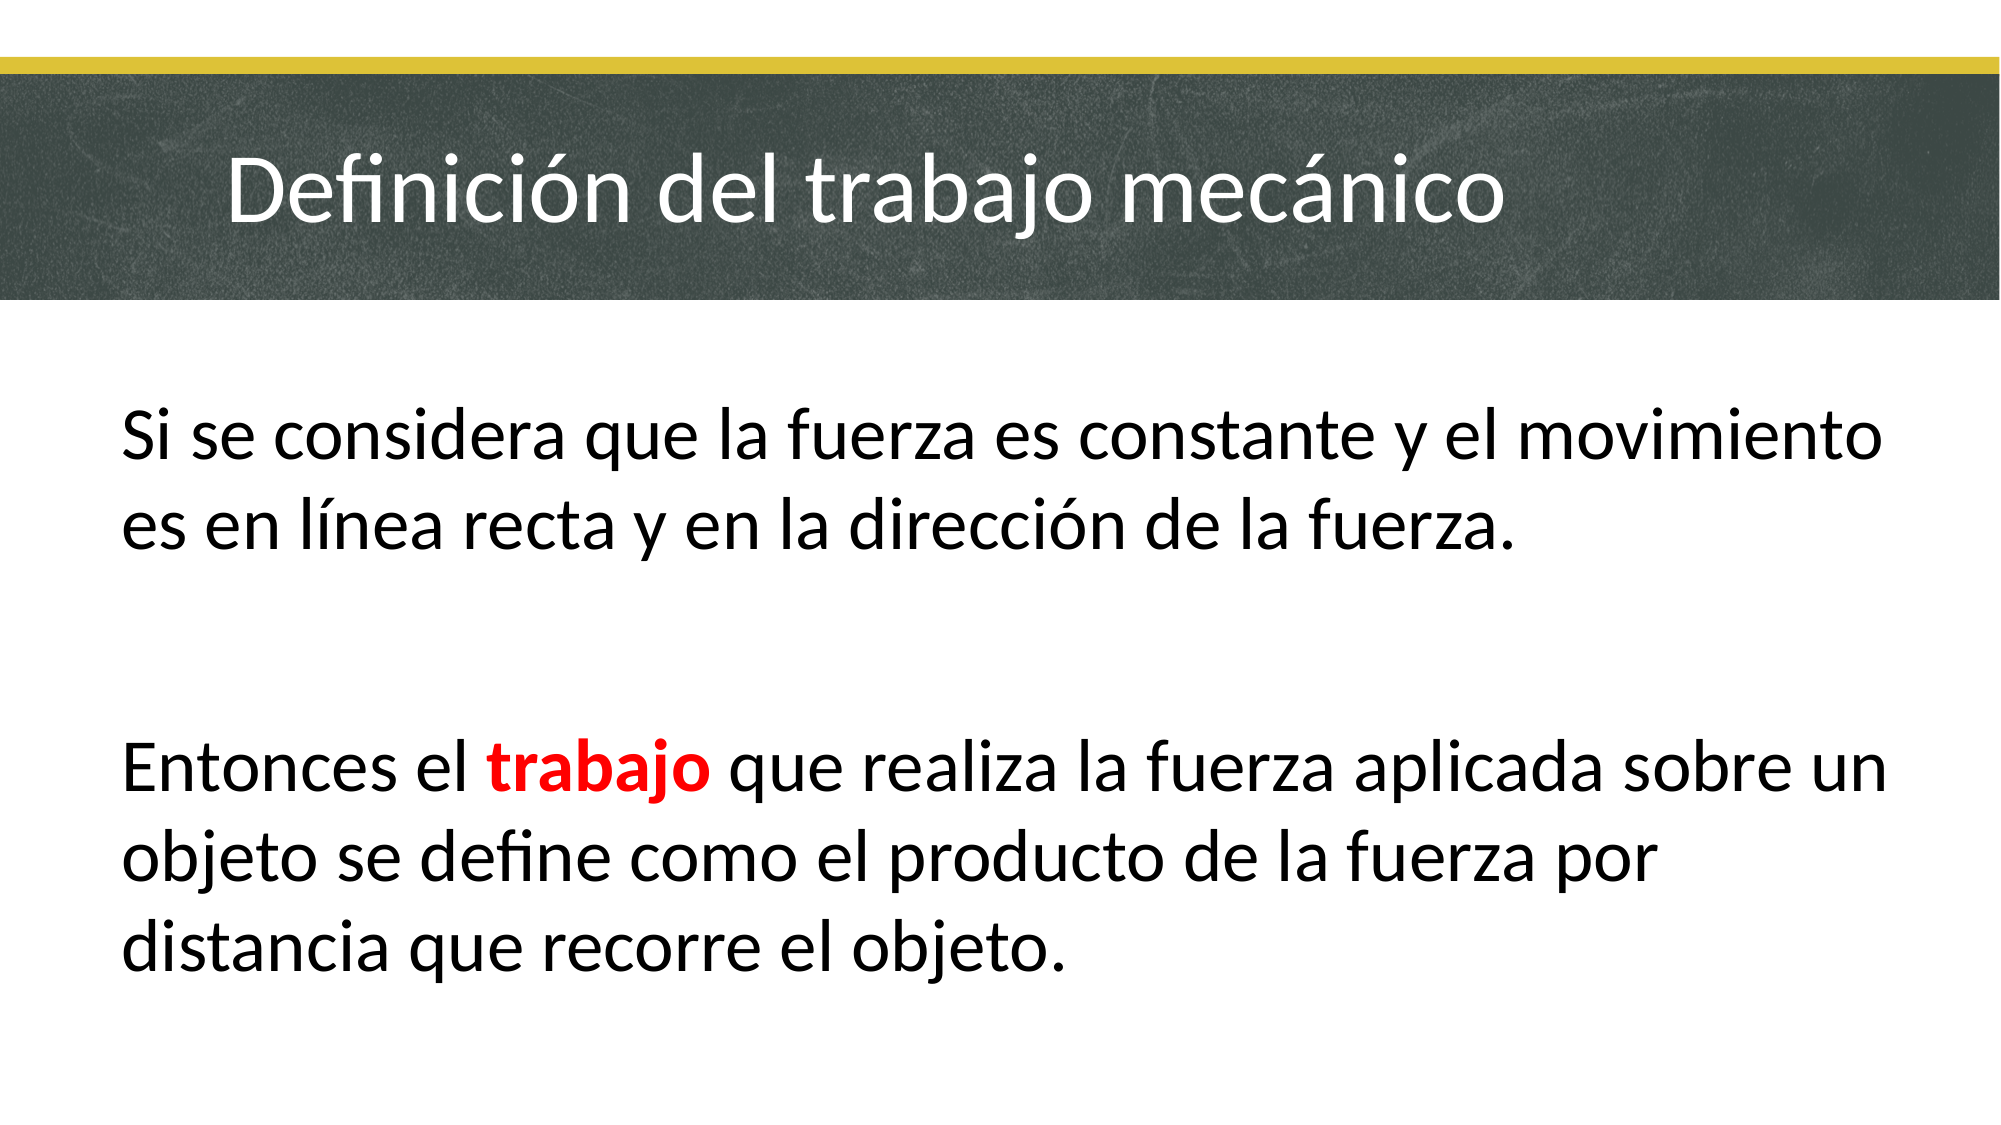

# Definición del trabajo mecánico
Si se considera que la fuerza es constante y el movimiento es en línea recta y en la dirección de la fuerza.

Entonces el trabajo que realiza la fuerza aplicada sobre un objeto se define como el producto de la fuerza por distancia que recorre el objeto.